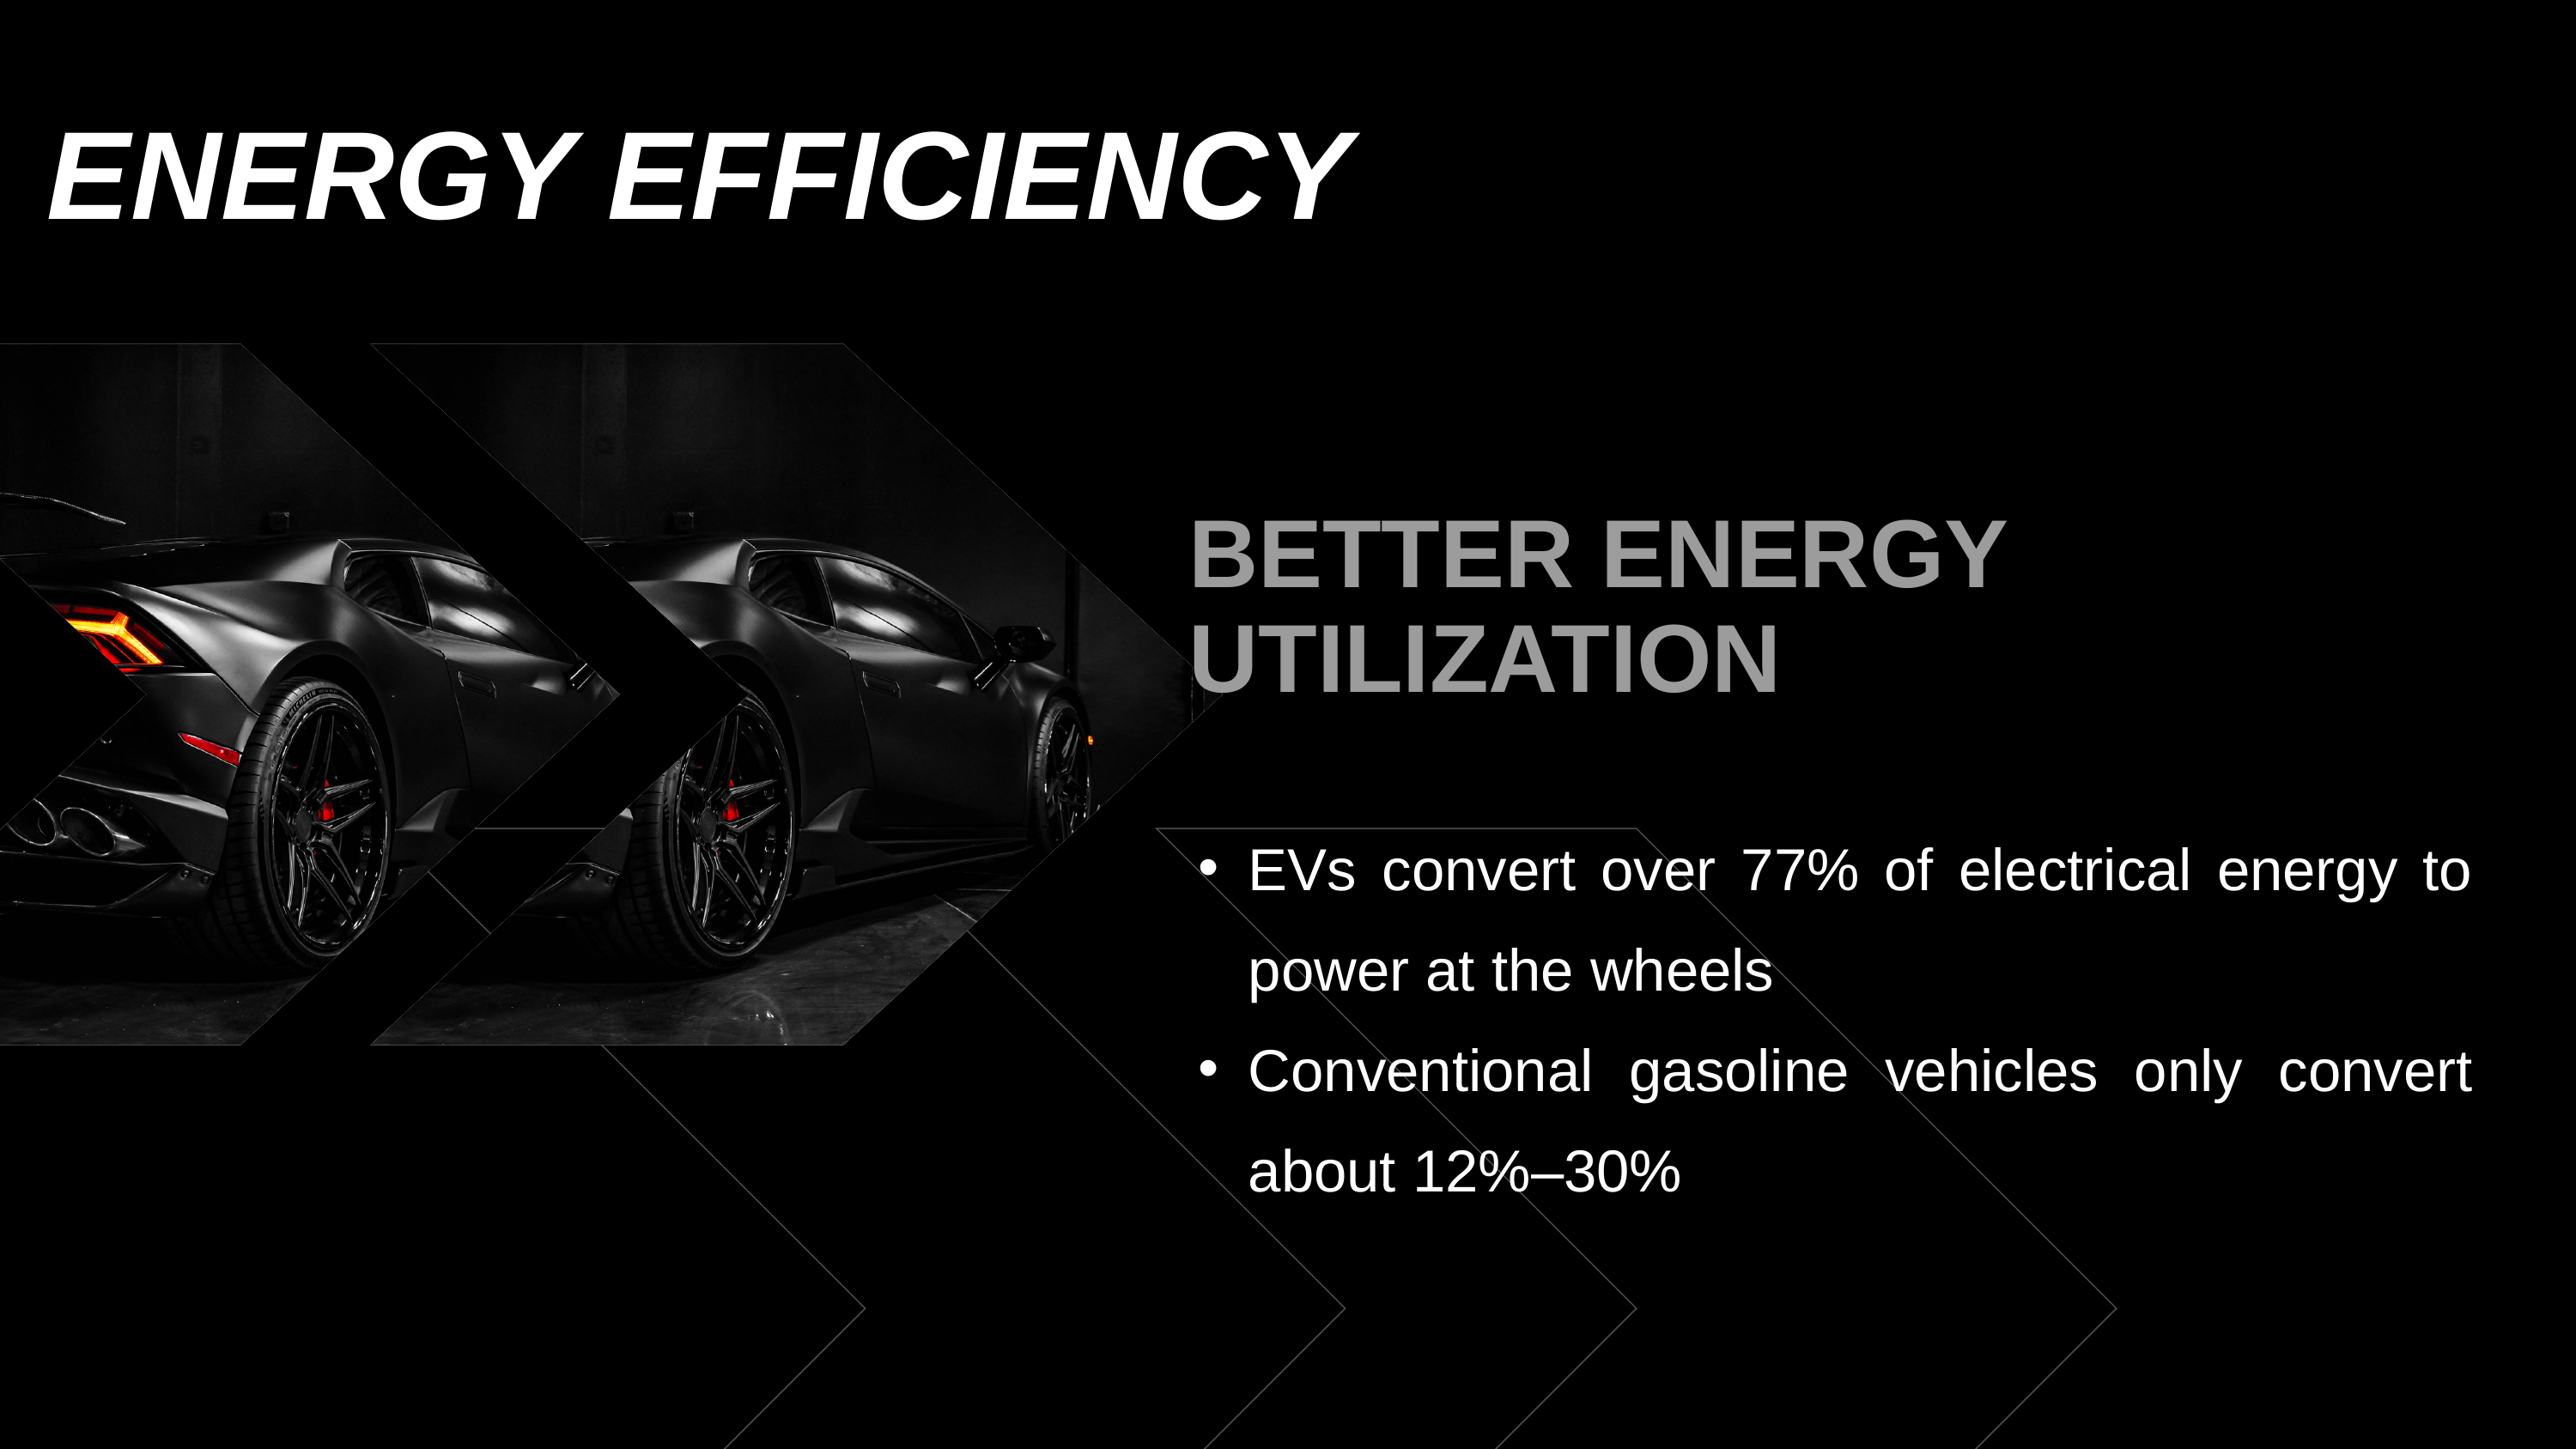

ENERGY EFFICIENCY

BETTER ENERGY UTILIZATION
EVs convert over 77% of electrical energy to power at the wheels
Conventional gasoline vehicles only convert about 12%–30%